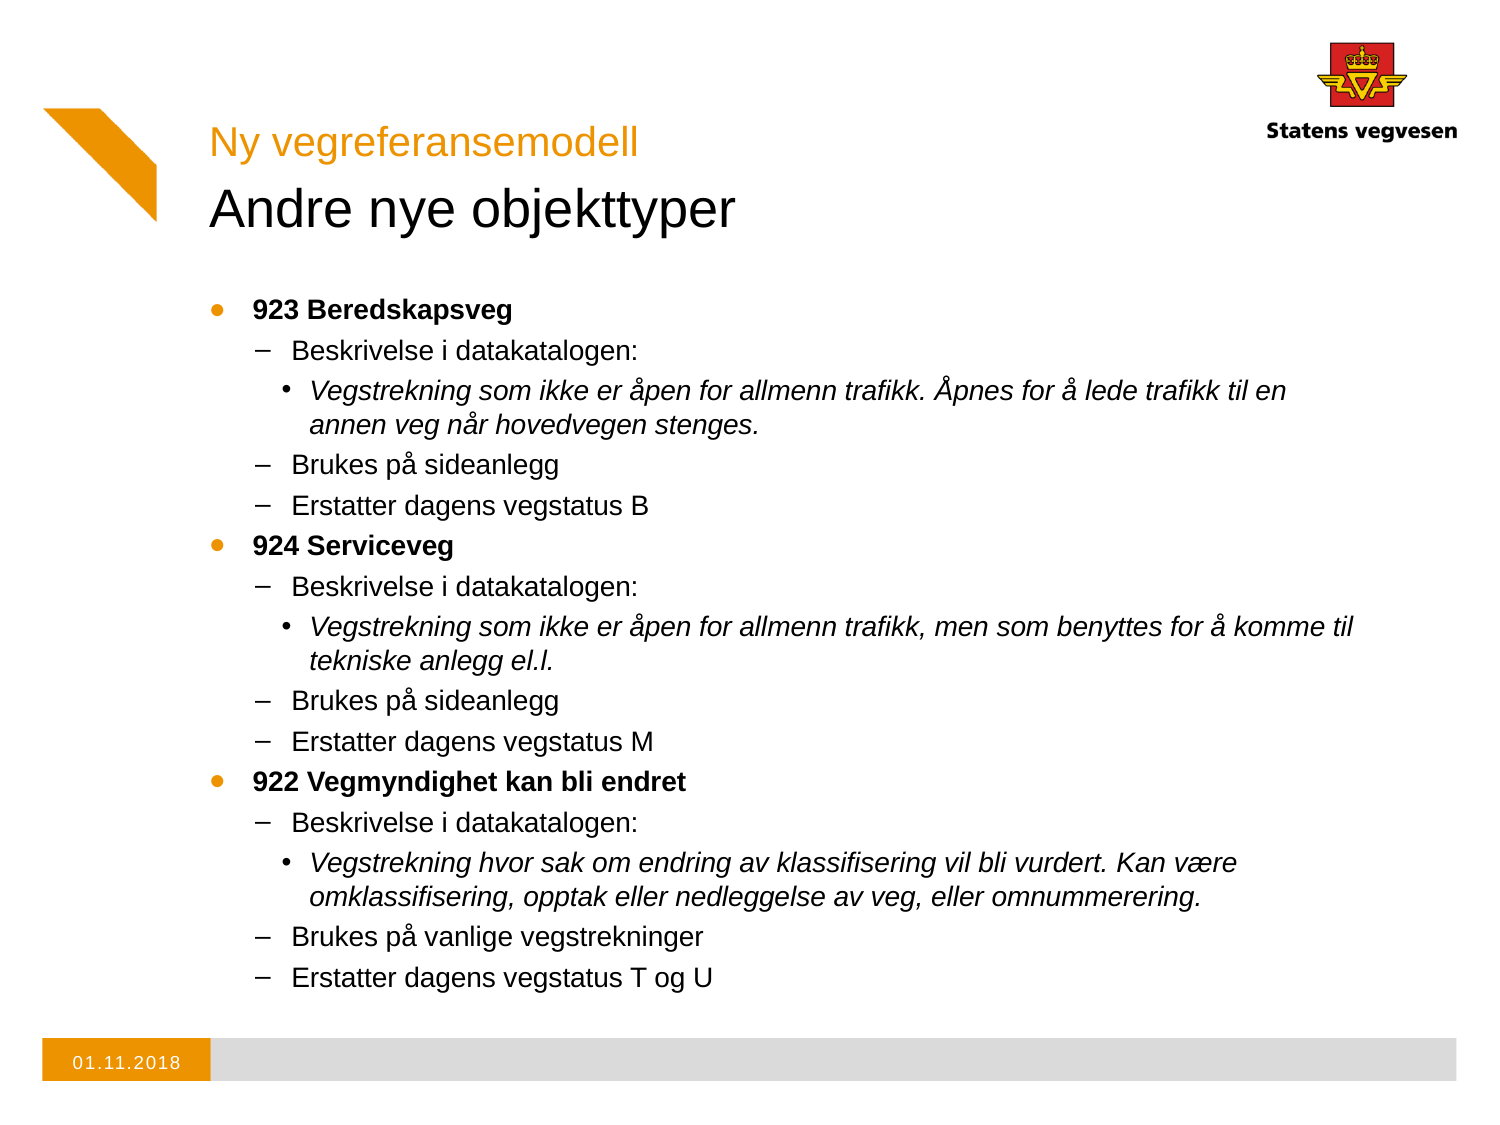

Ny vegreferansemodell

# Andre nye objekttyper
923 Beredskapsveg
Beskrivelse i datakatalogen:
Vegstrekning som ikke er åpen for allmenn trafikk. Åpnes for å lede trafikk til en annen veg når hovedvegen stenges.
Brukes på sideanlegg
Erstatter dagens vegstatus B
924 Serviceveg
Beskrivelse i datakatalogen:
Vegstrekning som ikke er åpen for allmenn trafikk, men som benyttes for å komme til tekniske anlegg el.l.
Brukes på sideanlegg
Erstatter dagens vegstatus M
922 Vegmyndighet kan bli endret
Beskrivelse i datakatalogen:
Vegstrekning hvor sak om endring av klassifisering vil bli vurdert. Kan være omklassifisering, opptak eller nedleggelse av veg, eller omnummerering.
Brukes på vanlige vegstrekninger
Erstatter dagens vegstatus T og U

01.11.2018